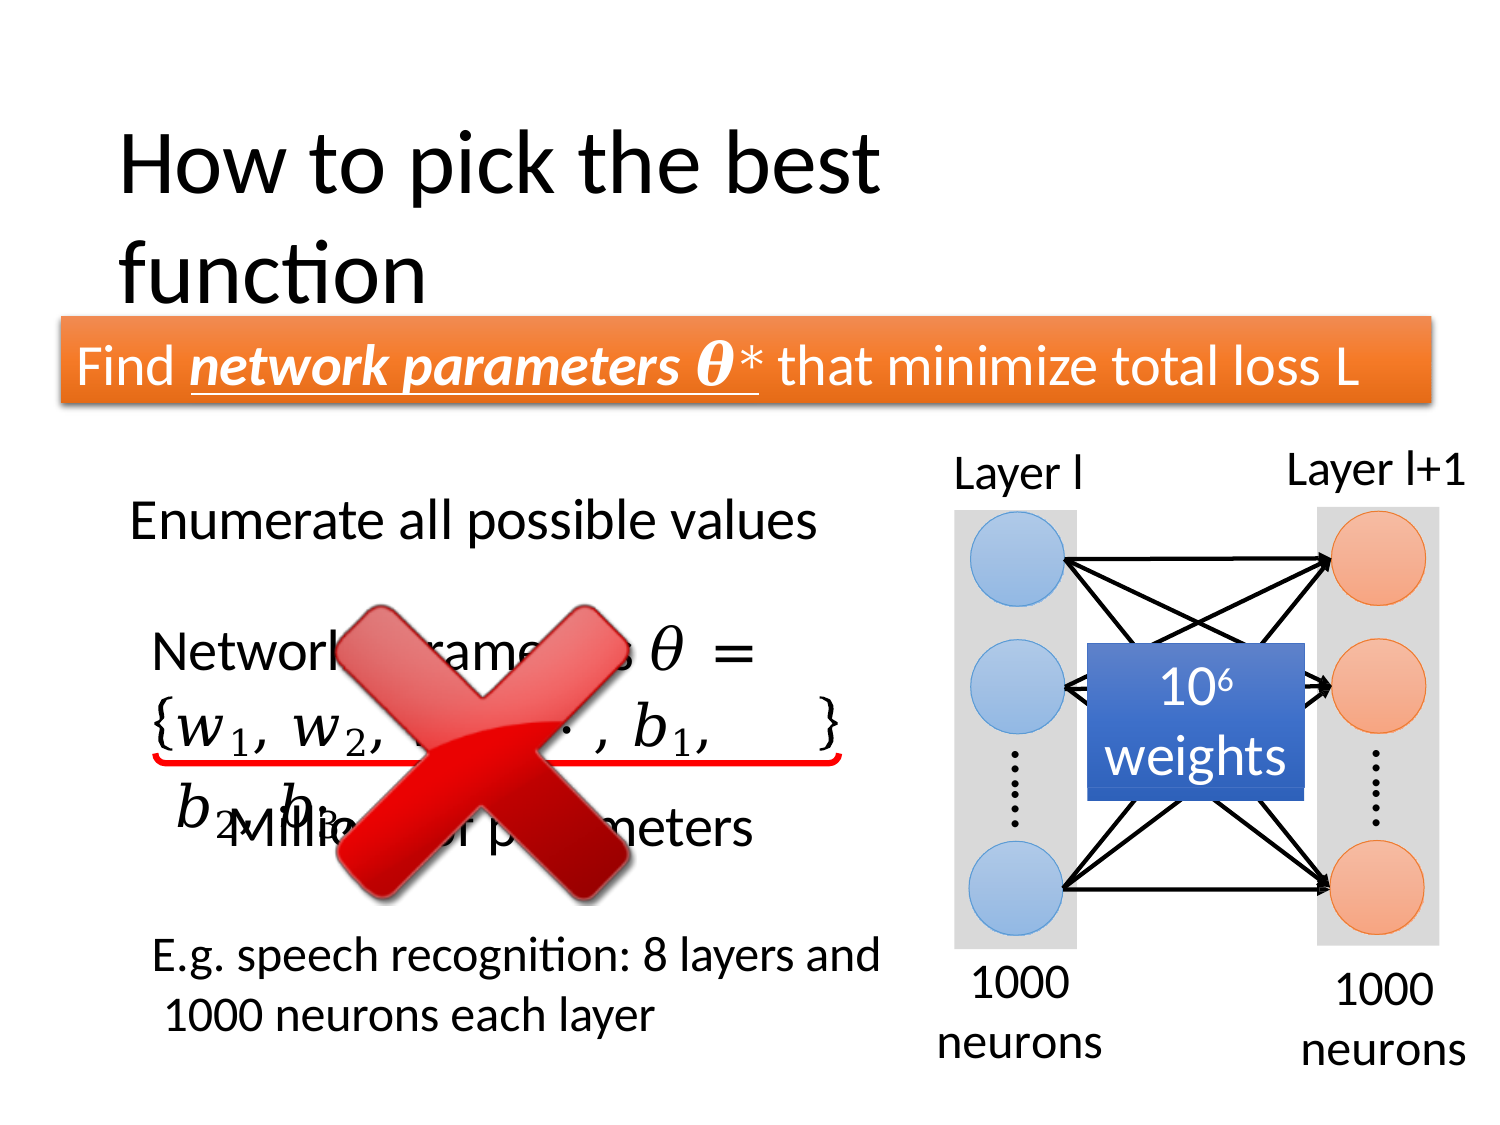

# How to pick the best function

Find network parameters 𝜽∗ that minimize total loss L

Layer l+1
Layer l
Enumerate all possible values

Network parameters 𝜃 =
𝑤1, 𝑤2, 𝑤3, ⋯ , 𝑏1, 𝑏2, 𝑏3, ⋯

106
weights

……
……

Millions of parameters

E.g. speech recognition: 8 layers and  1000 neurons each layer
1000
neurons
1000
neurons